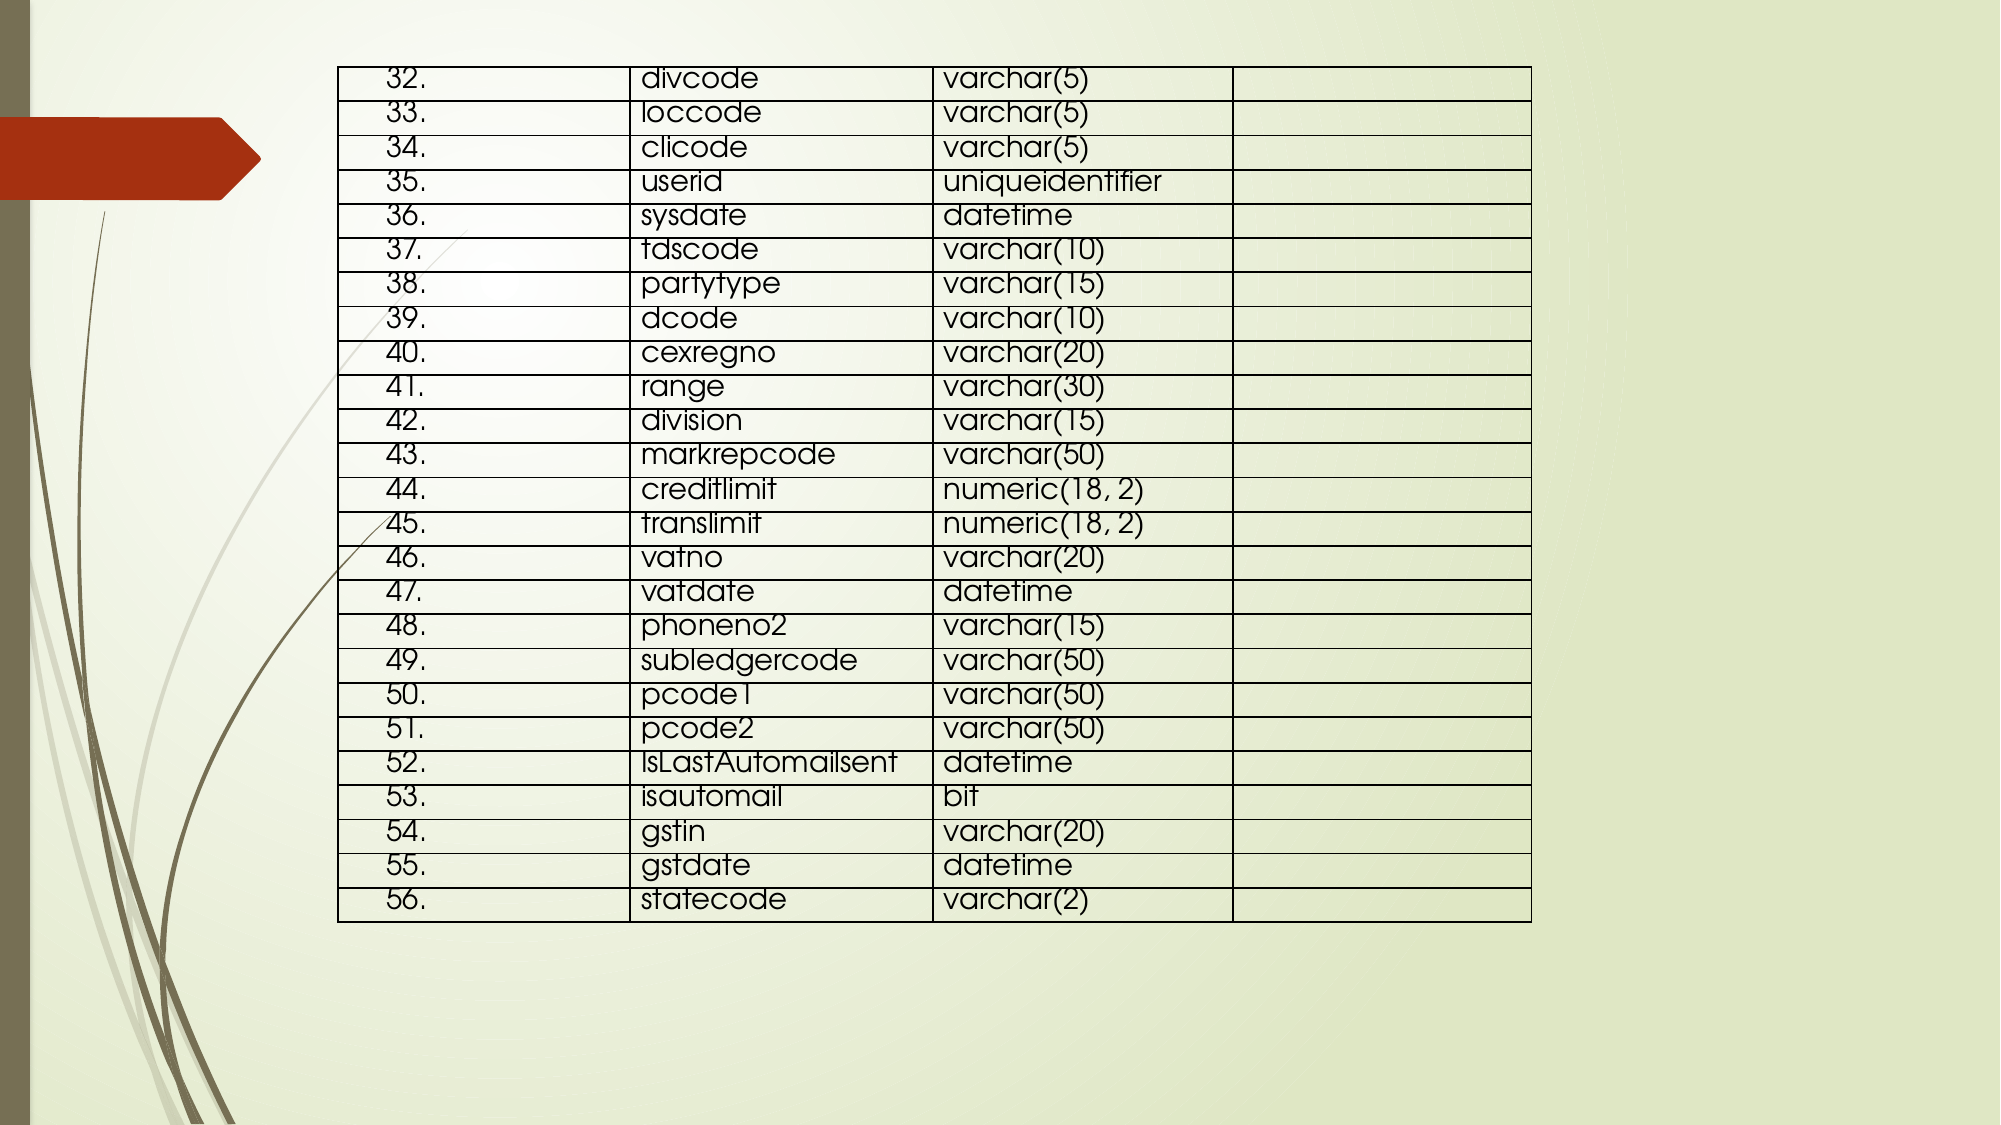

| 32. | divcode | varchar(5) |  |
| --- | --- | --- | --- |
| 33. | loccode | varchar(5) |  |
| 34. | clicode | varchar(5) |  |
| 35. | userid | uniqueidentifier |  |
| 36. | sysdate | datetime |  |
| 37. | tdscode | varchar(10) |  |
| 38. | partytype | varchar(15) |  |
| 39. | dcode | varchar(10) |  |
| 40. | cexregno | varchar(20) |  |
| 41. | range | varchar(30) |  |
| 42. | division | varchar(15) |  |
| 43. | markrepcode | varchar(50) |  |
| 44. | creditlimit | numeric(18, 2) |  |
| 45. | translimit | numeric(18, 2) |  |
| 46. | vatno | varchar(20) |  |
| 47. | vatdate | datetime |  |
| 48. | phoneno2 | varchar(15) |  |
| 49. | subledgercode | varchar(50) |  |
| 50. | pcode1 | varchar(50) |  |
| 51. | pcode2 | varchar(50) |  |
| 52. | IsLastAutomailsent | datetime |  |
| 53. | isautomail | bit |  |
| 54. | gstin | varchar(20) |  |
| 55. | gstdate | datetime |  |
| 56. | statecode | varchar(2) |  |